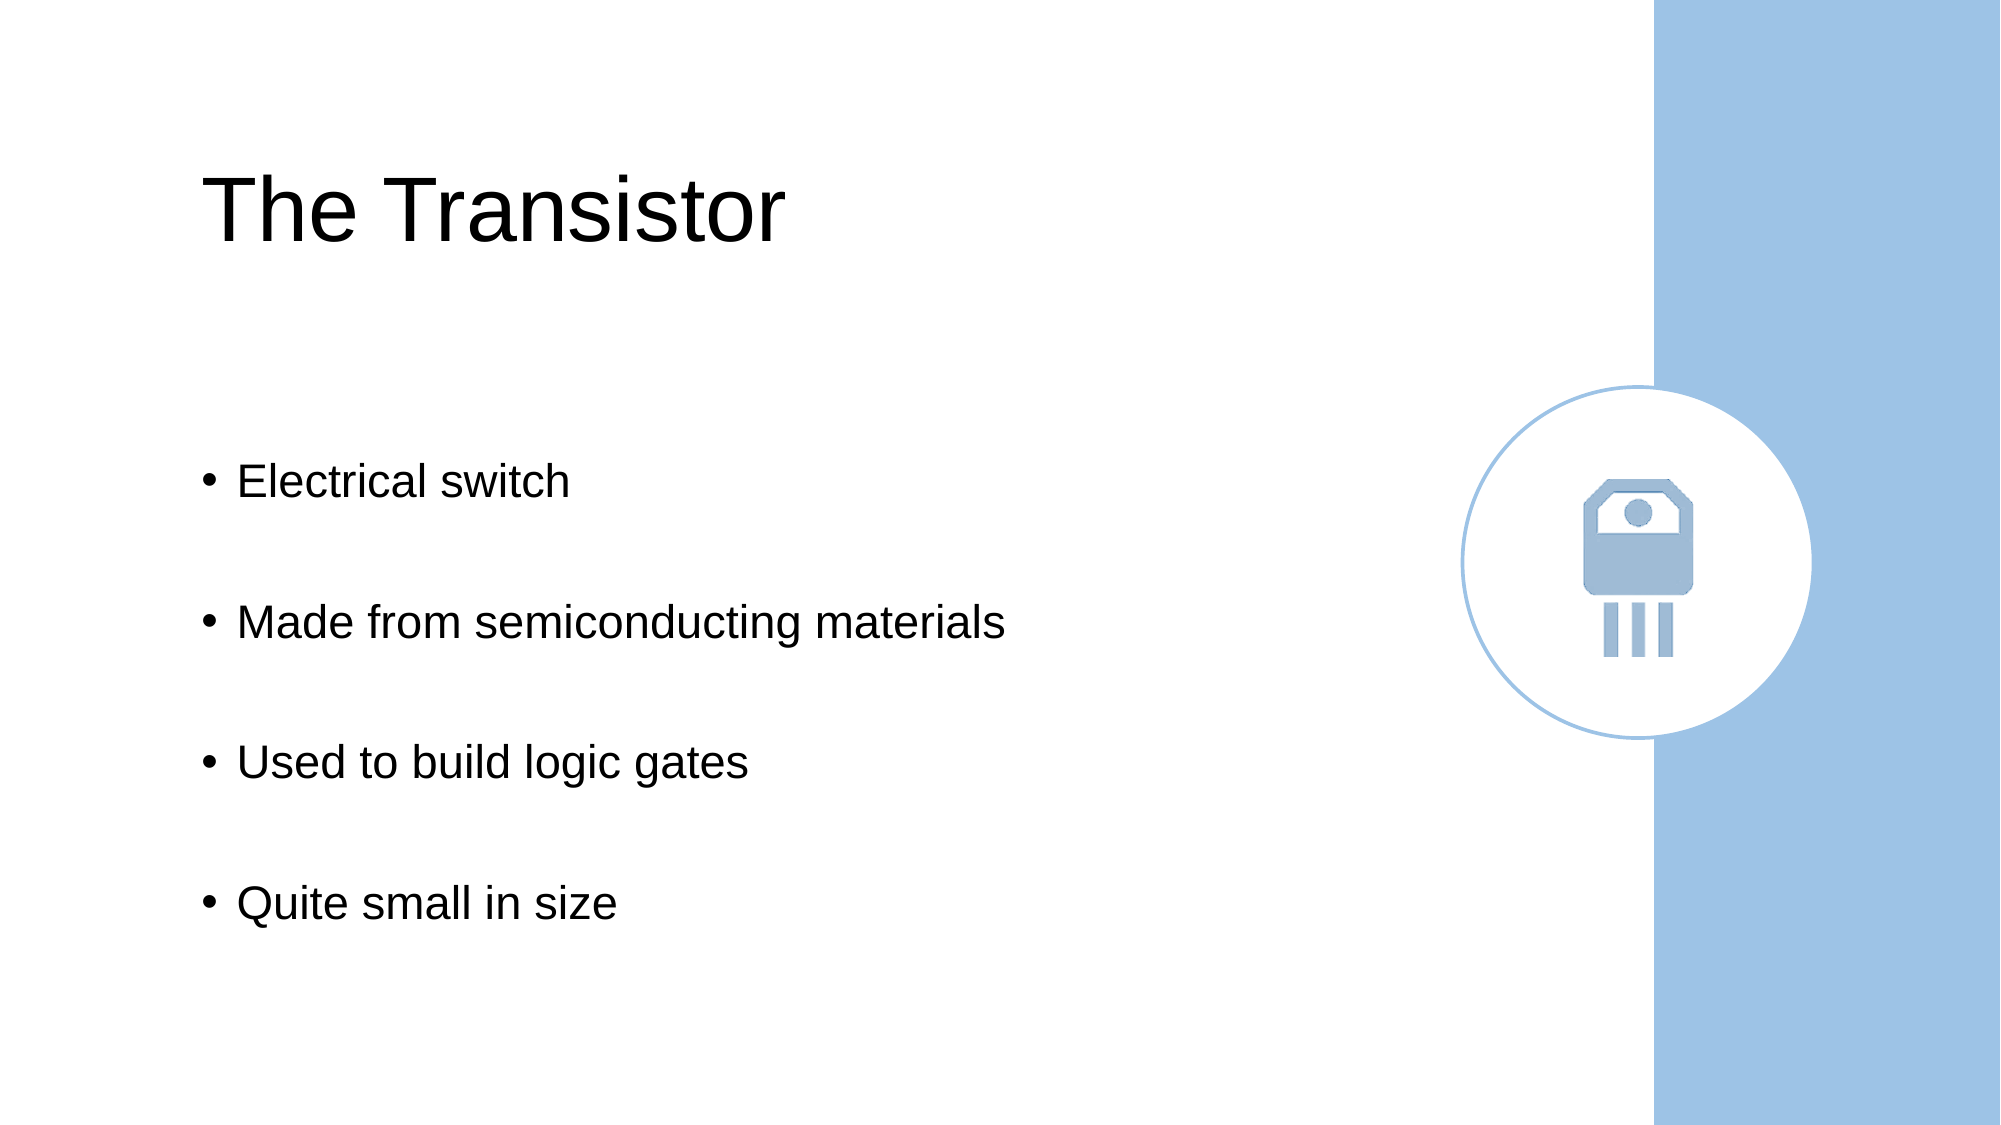

# The Transistor

Electrical switch

Made from semiconducting materials

Used to build logic gates

Quite small in size